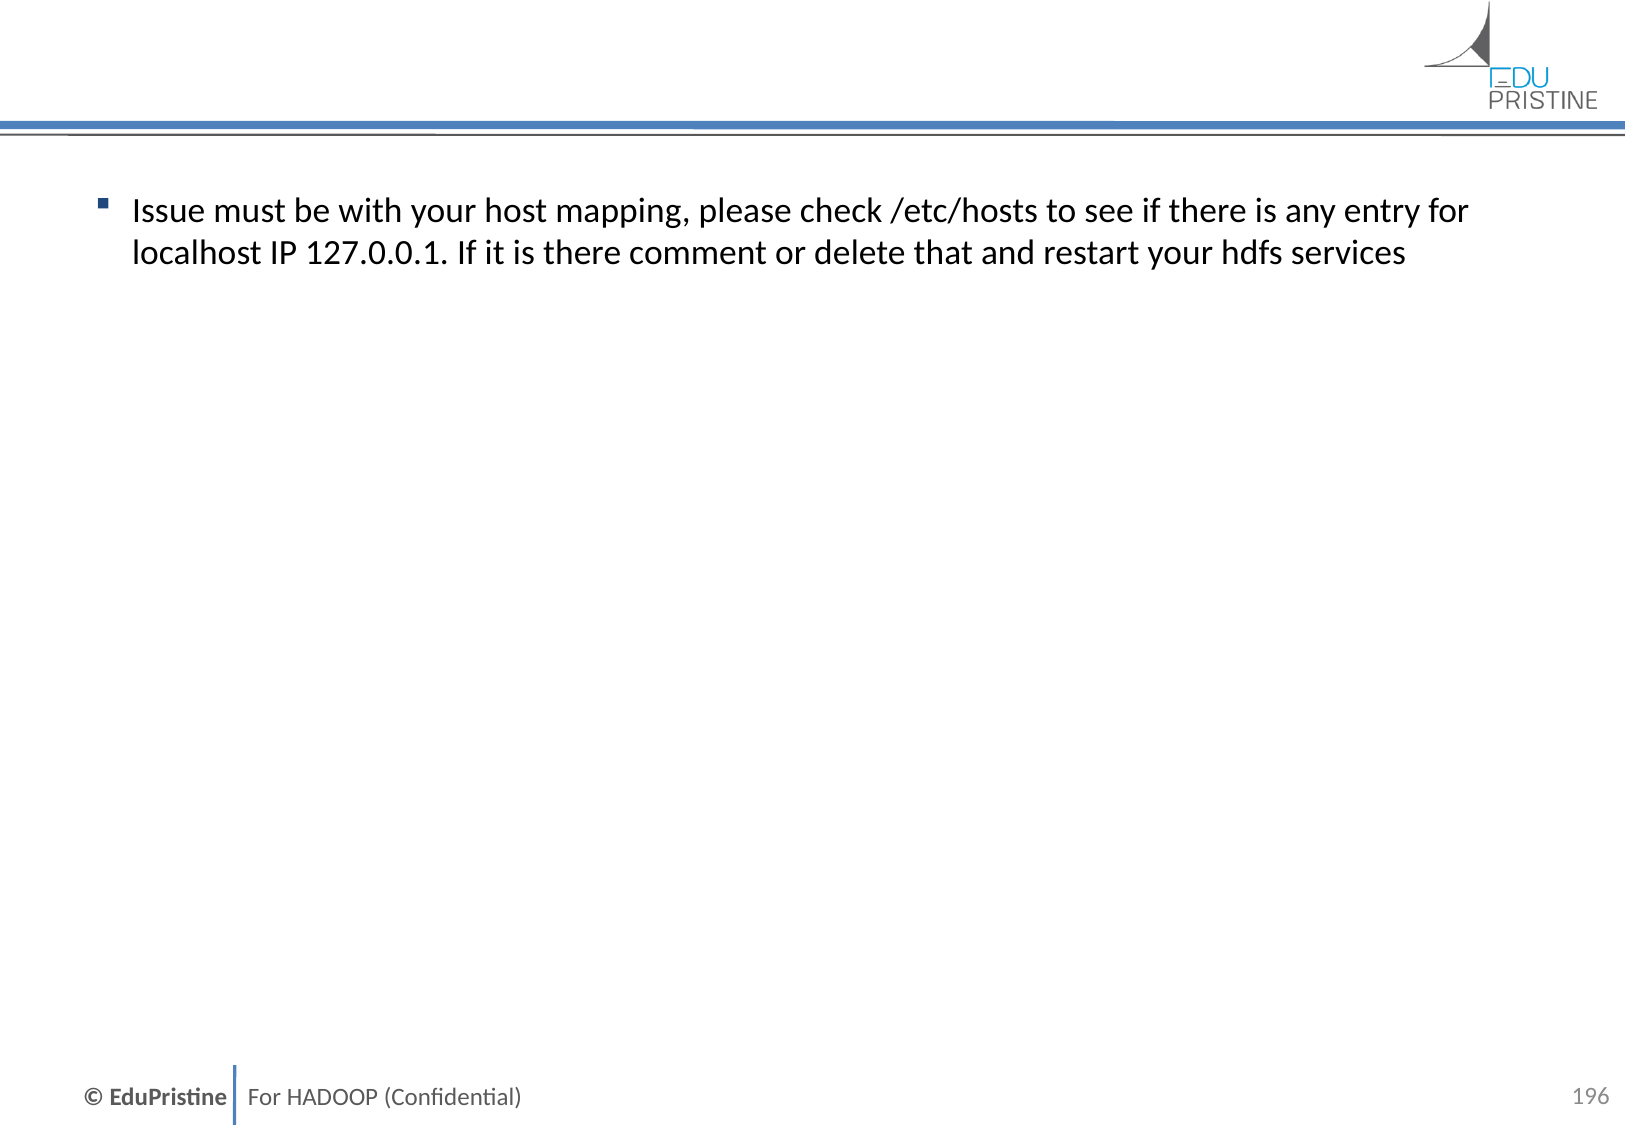

Issue must be with your host mapping, please check /etc/hosts to see if there is any entry for localhost IP 127.0.0.1. If it is there comment or delete that and restart your hdfs services
196